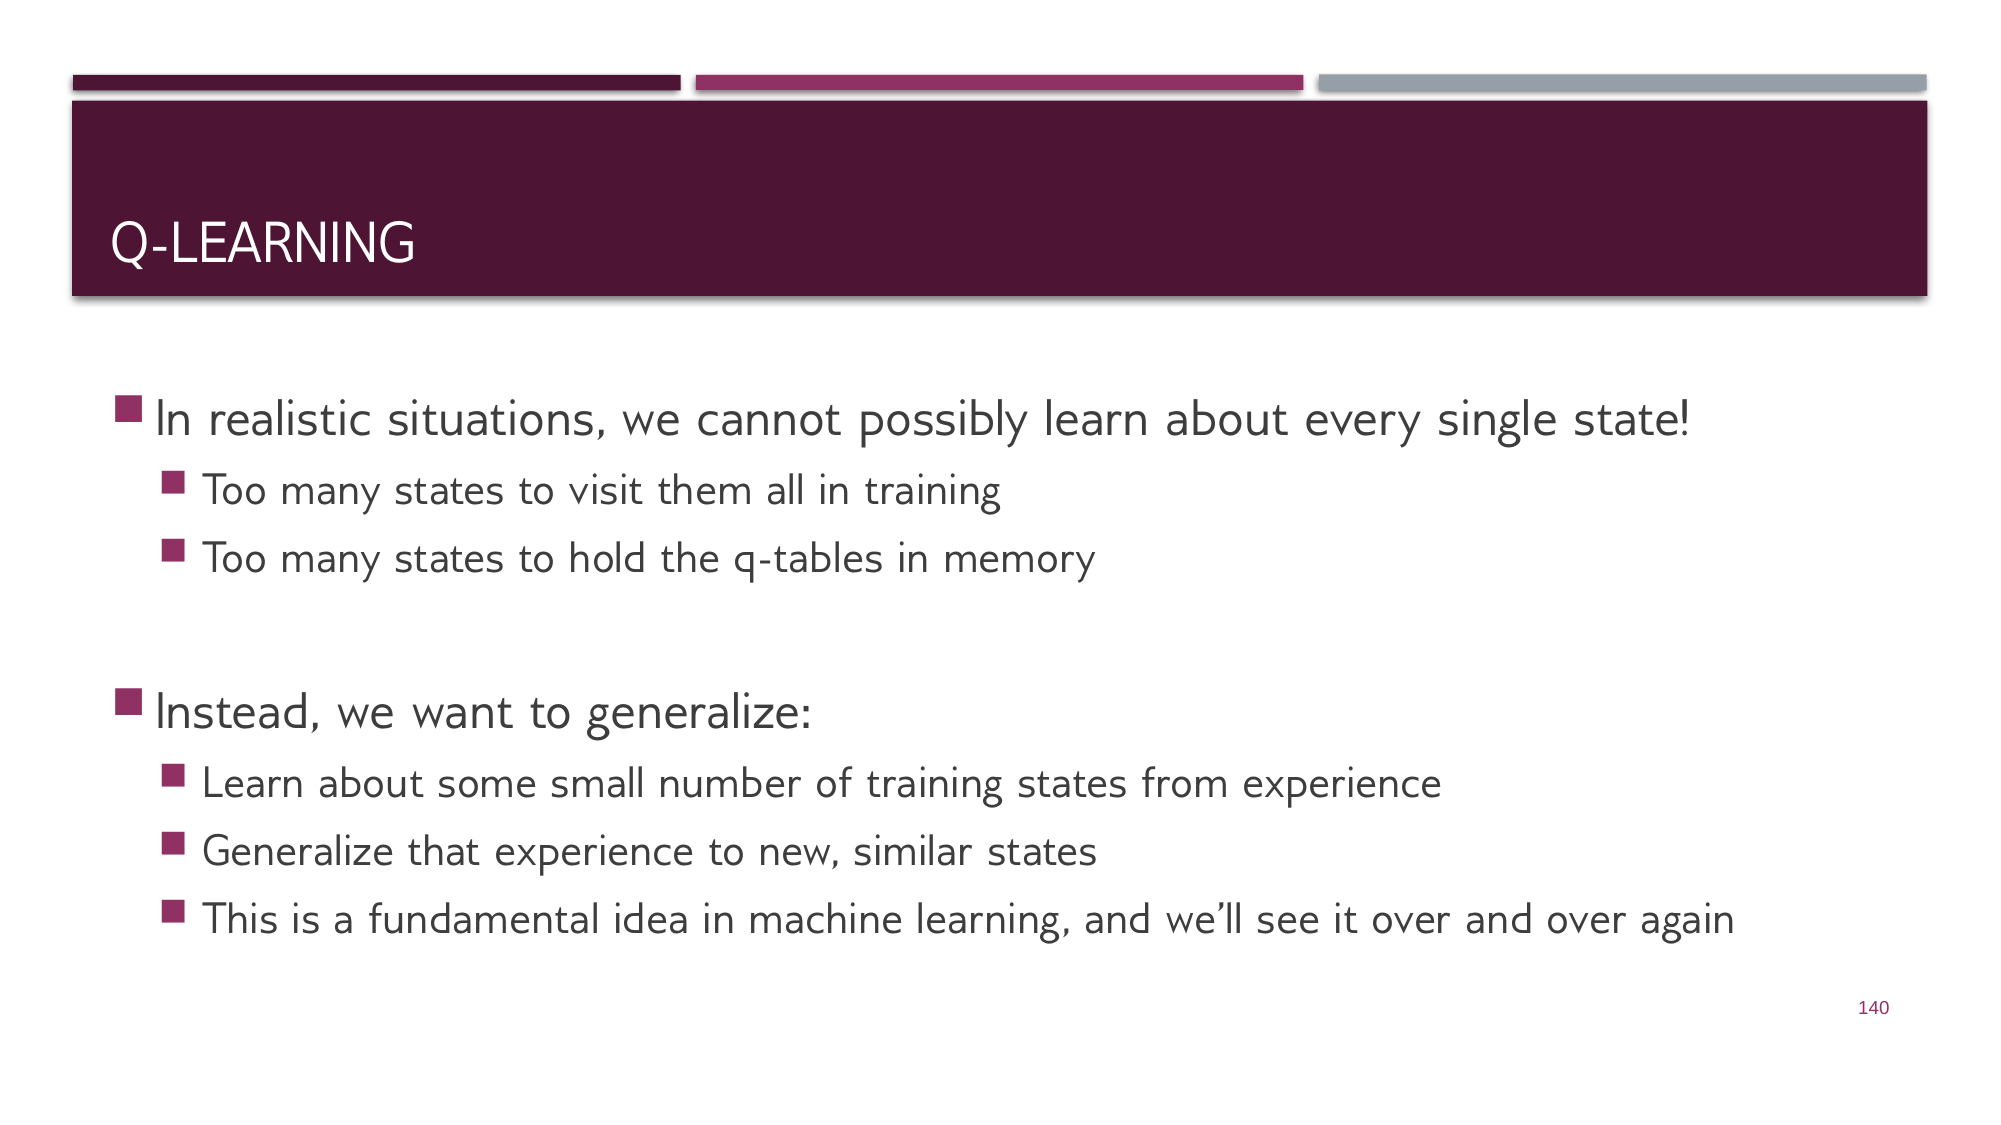

# Q-Learning
In realistic situations, we cannot possibly learn about every single state!
Too many states to visit them all in training
Too many states to hold the q-tables in memory

Instead, we want to generalize:
Learn about some small number of training states from experience
Generalize that experience to new, similar states
This is a fundamental idea in machine learning, and we’ll see it over and over again

140